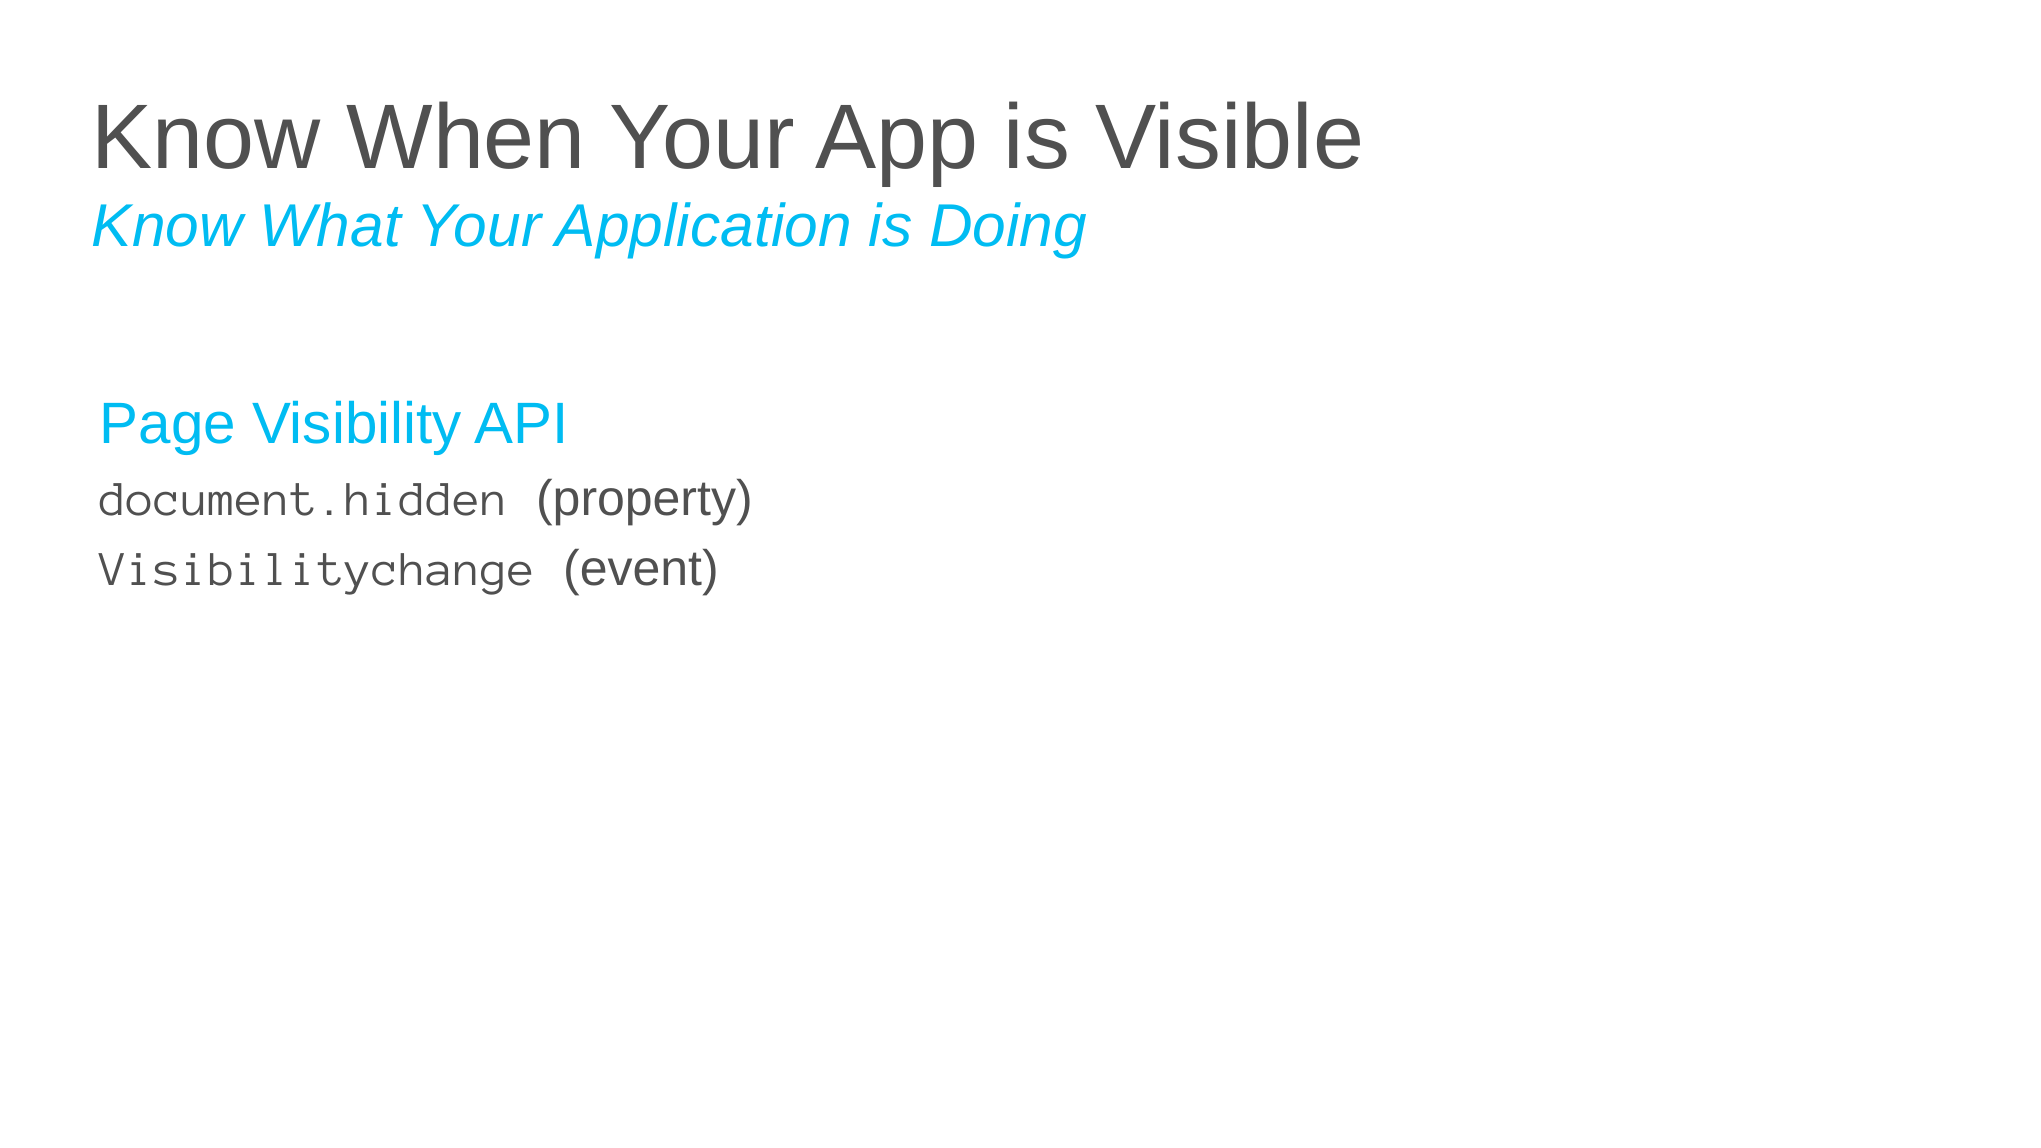

Know When Your App is Visible
Know What Your Application is Doing
Page Visibility API
document.hidden (property)
Visibilitychange (event)